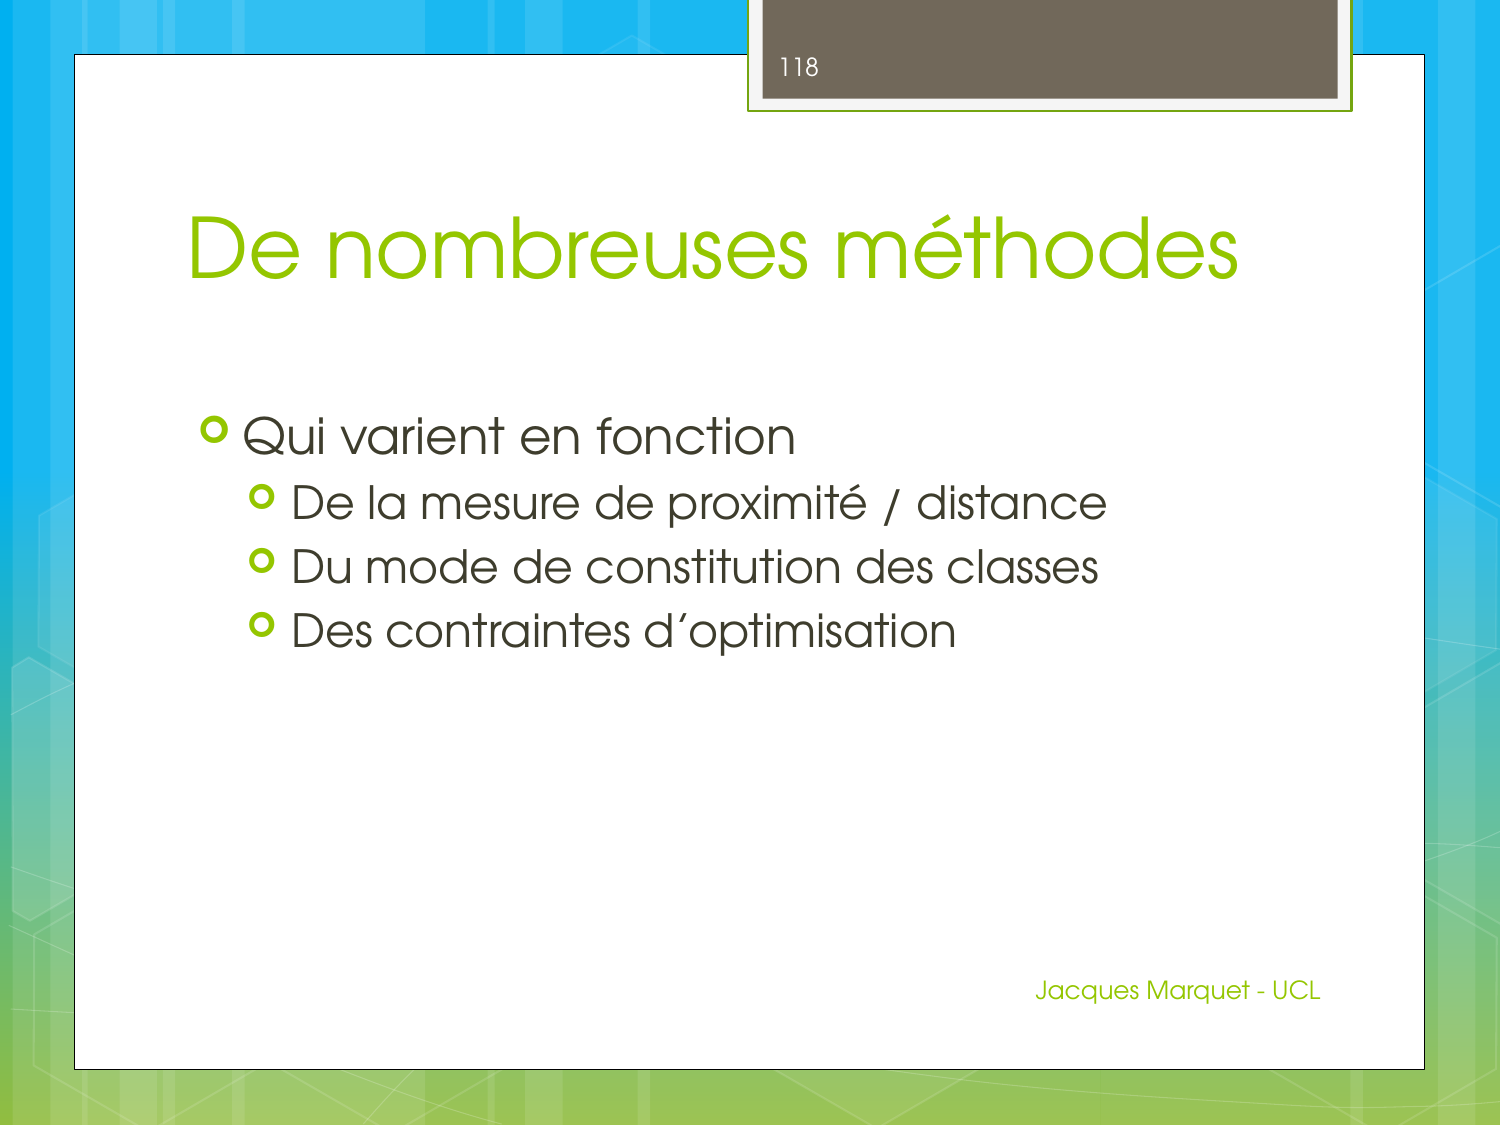

118
# De nombreuses méthodes
Qui varient en fonction
De la mesure de proximité / distance
Du mode de constitution des classes
Des contraintes d’optimisation
Jacques Marquet - UCL